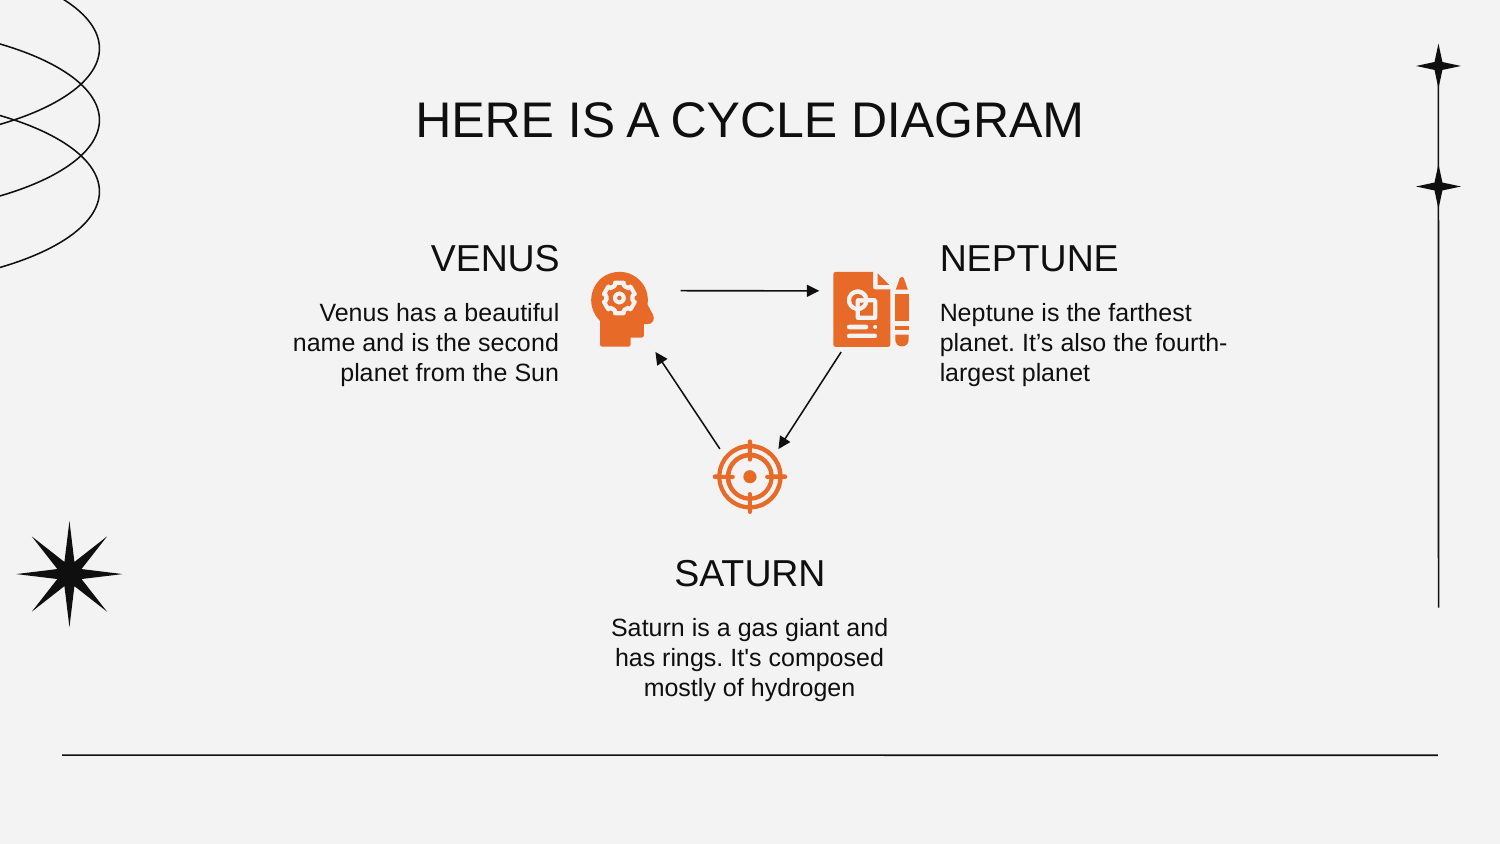

# HERE IS A CYCLE DIAGRAM
VENUS
NEPTUNE

Venus has a beautiful name and is the second planet from the Sun
Neptune is the farthest planet. It’s also the fourth-largest planet

SATURN
Saturn is a gas giant and has rings. It's composed mostly of hydrogen